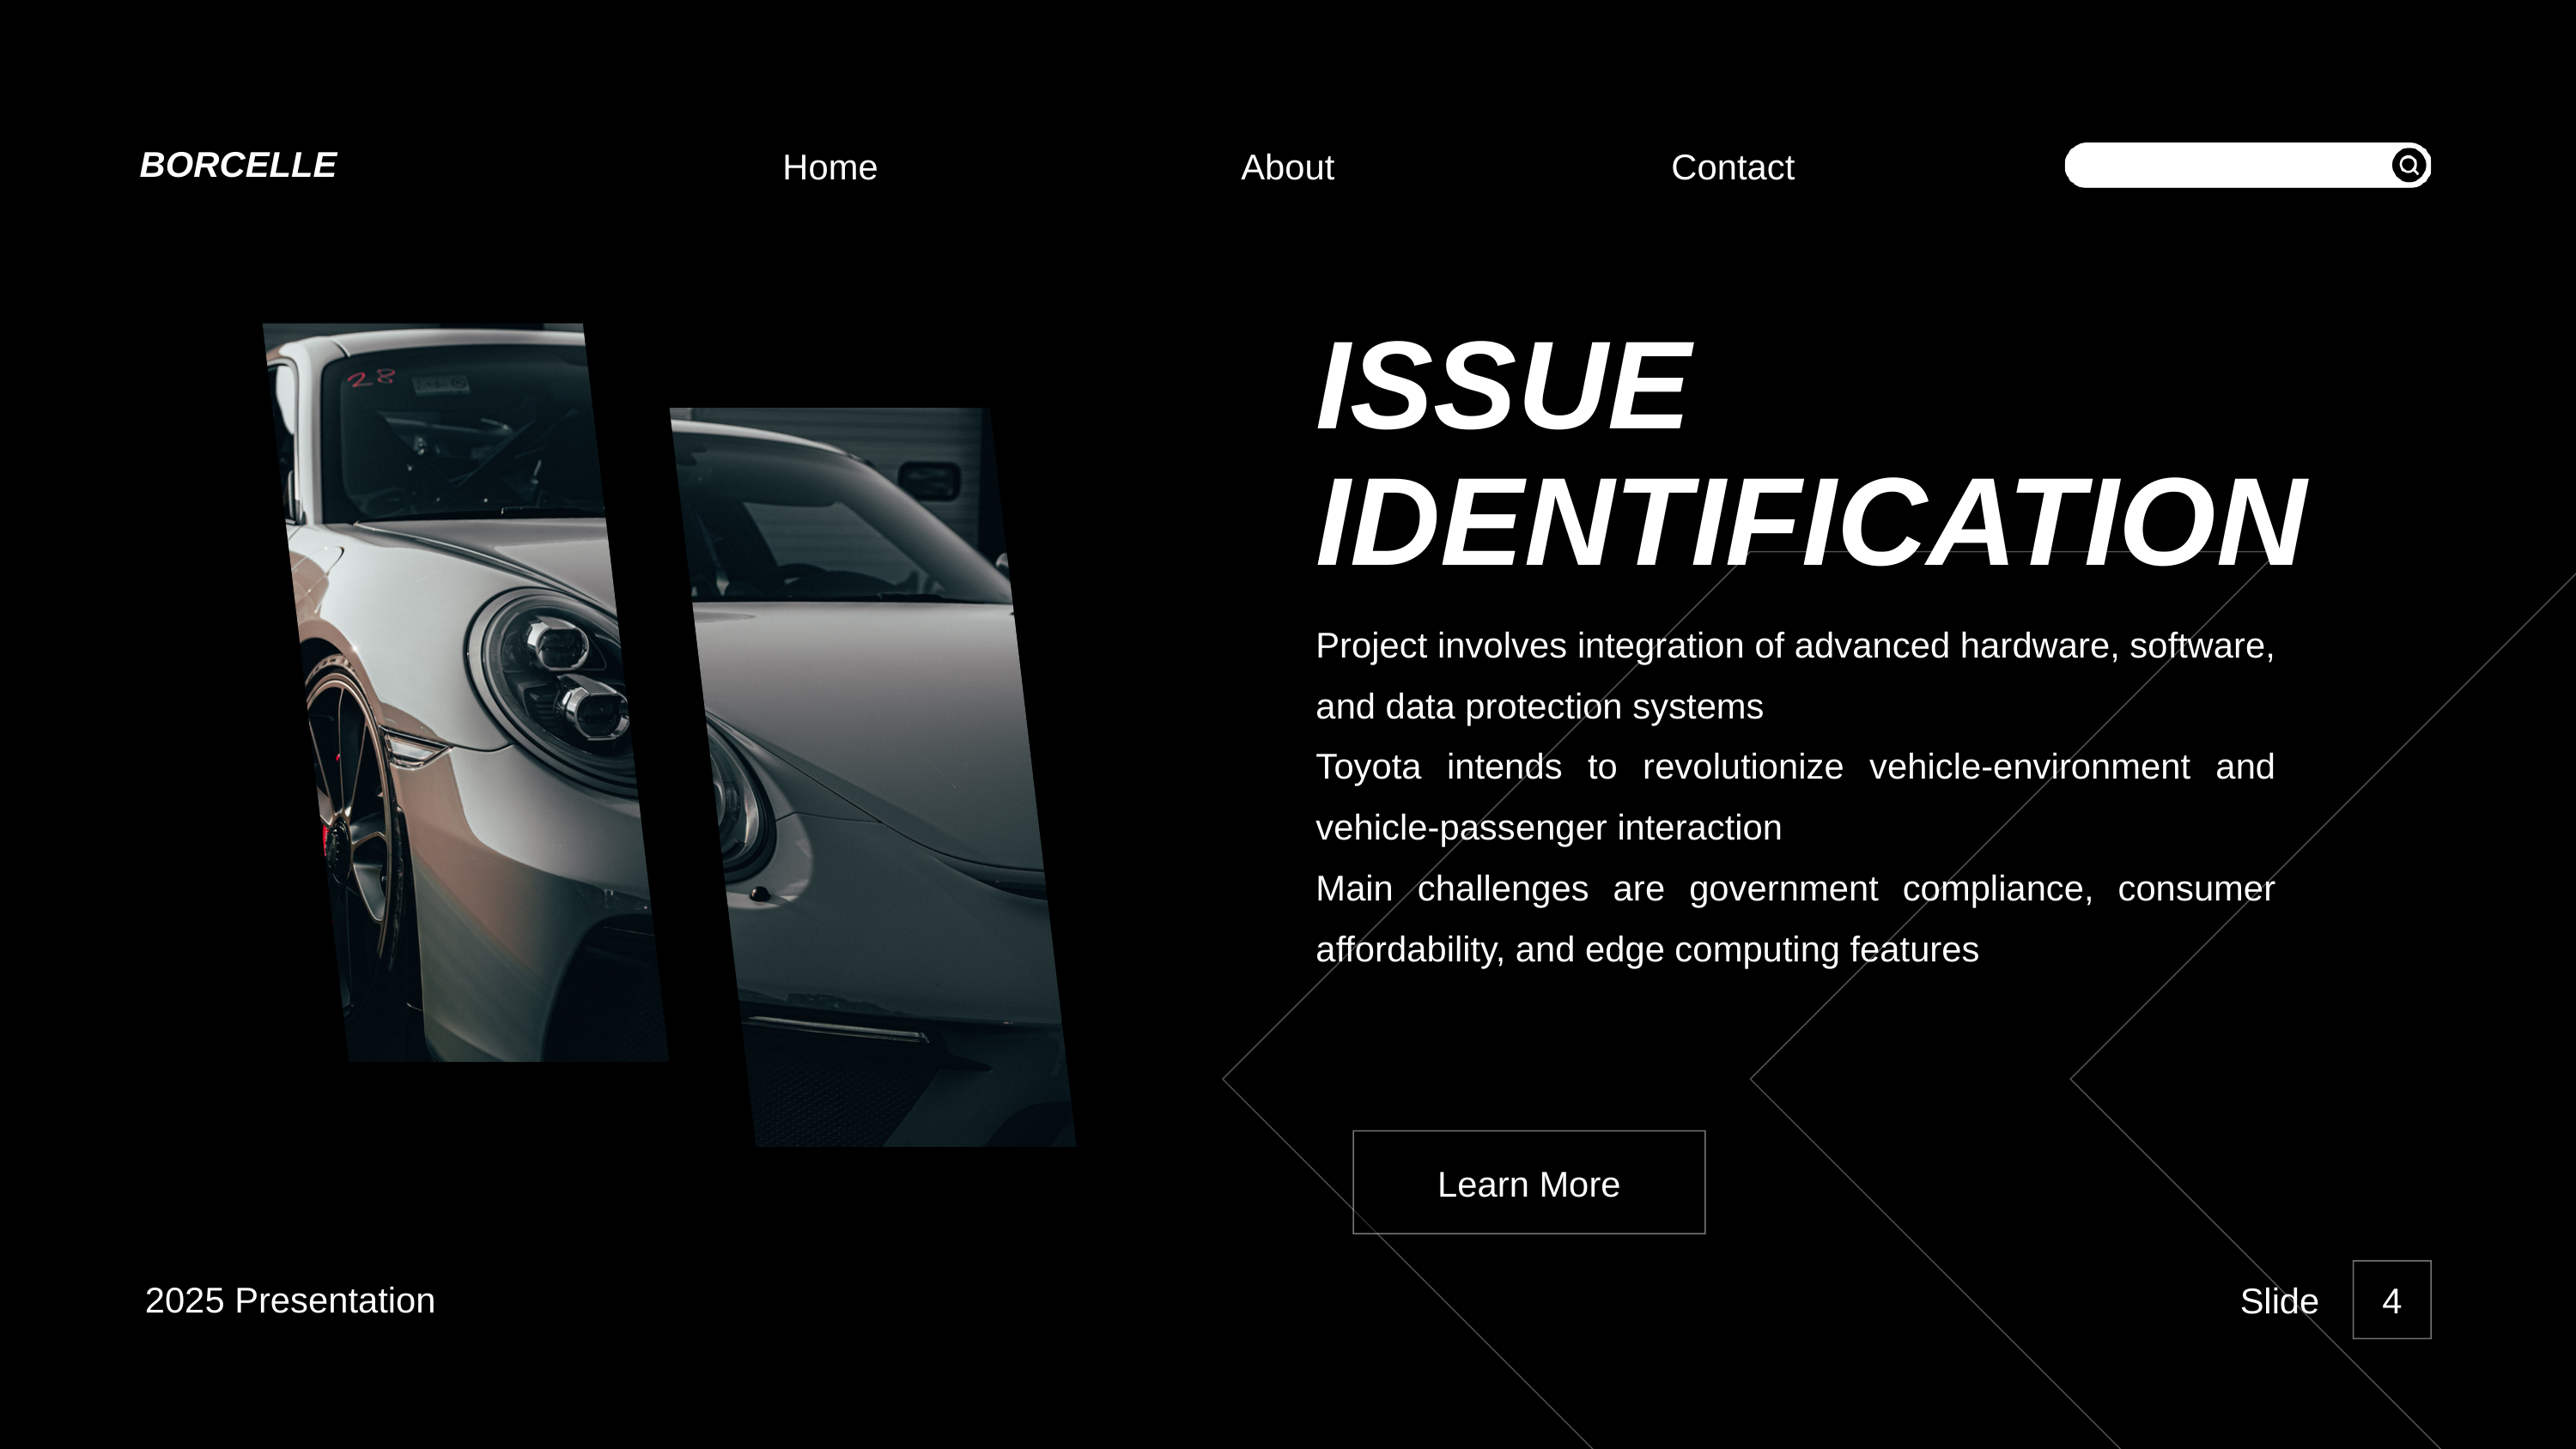

BORCELLE
Home
About
Contact

ISSUE IDENTIFICATION

Project involves integration of advanced hardware, software, and data protection systems
Toyota intends to revolutionize vehicle-environment and vehicle-passenger interaction
Main challenges are government compliance, consumer affordability, and edge computing features

Learn More

2025 Presentation
Slide
4